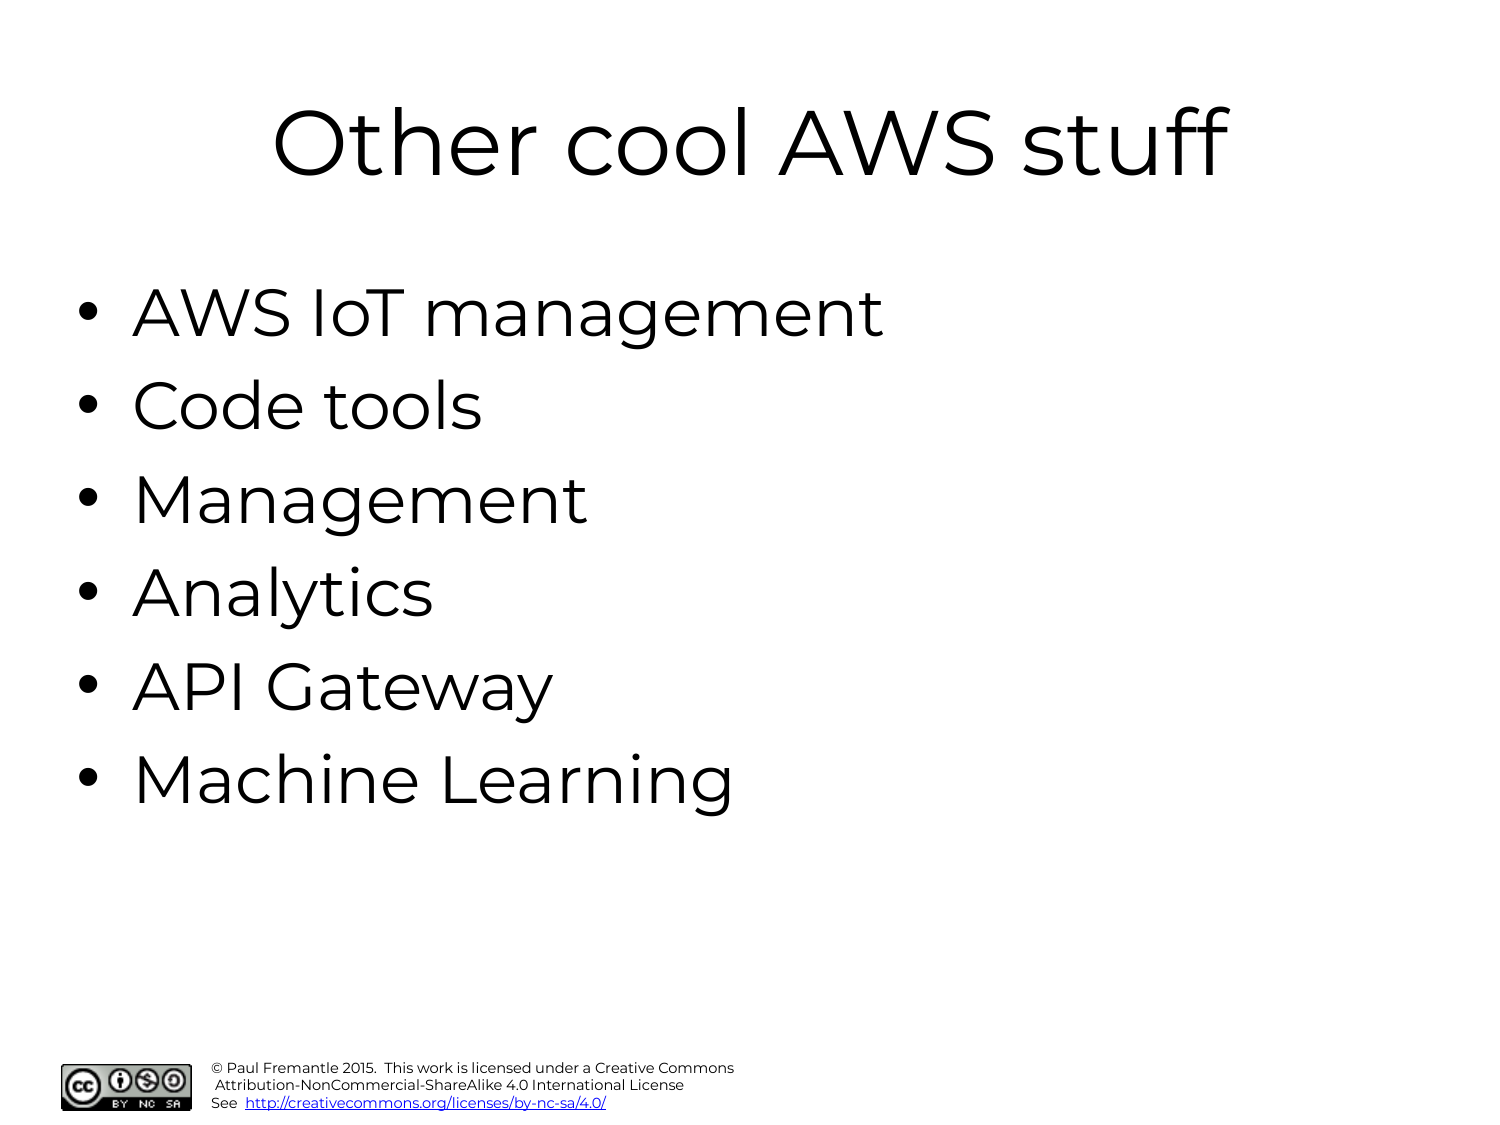

# Other cool AWS stuff
AWS IoT management
Code tools
Management
Analytics
API Gateway
Machine Learning